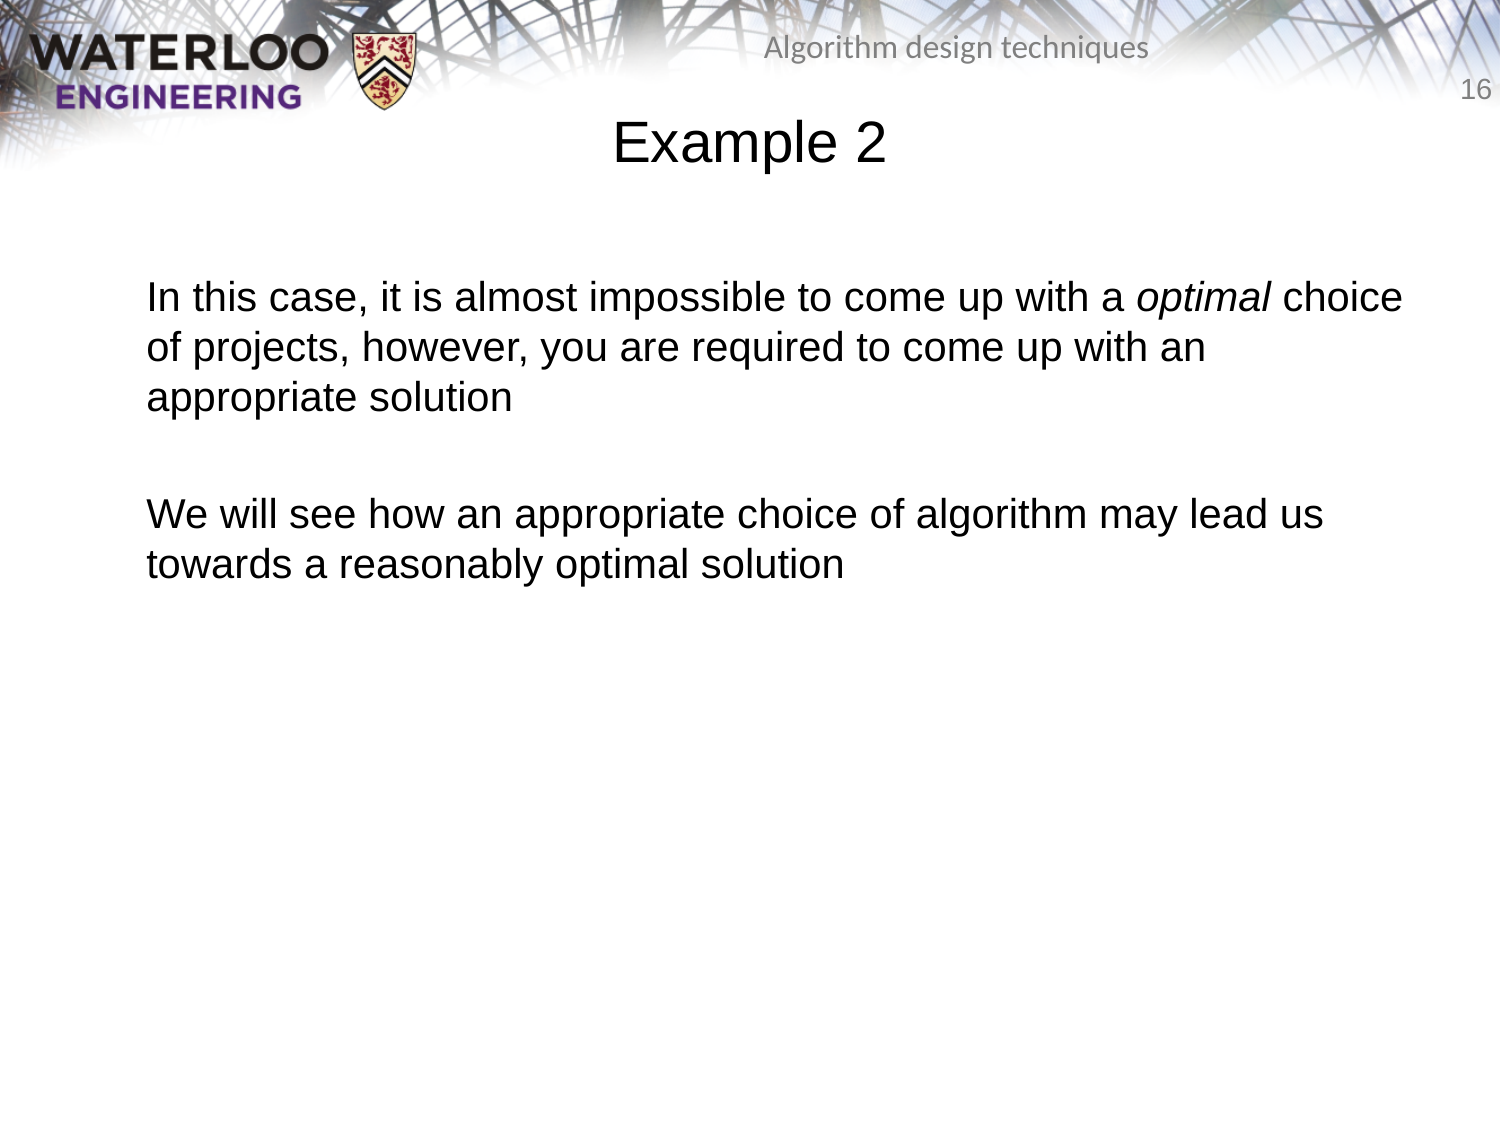

# Example 2
	In this case, it is almost impossible to come up with a optimal choice of projects, however, you are required to come up with an appropriate solution

	We will see how an appropriate choice of algorithm may lead us towards a reasonably optimal solution